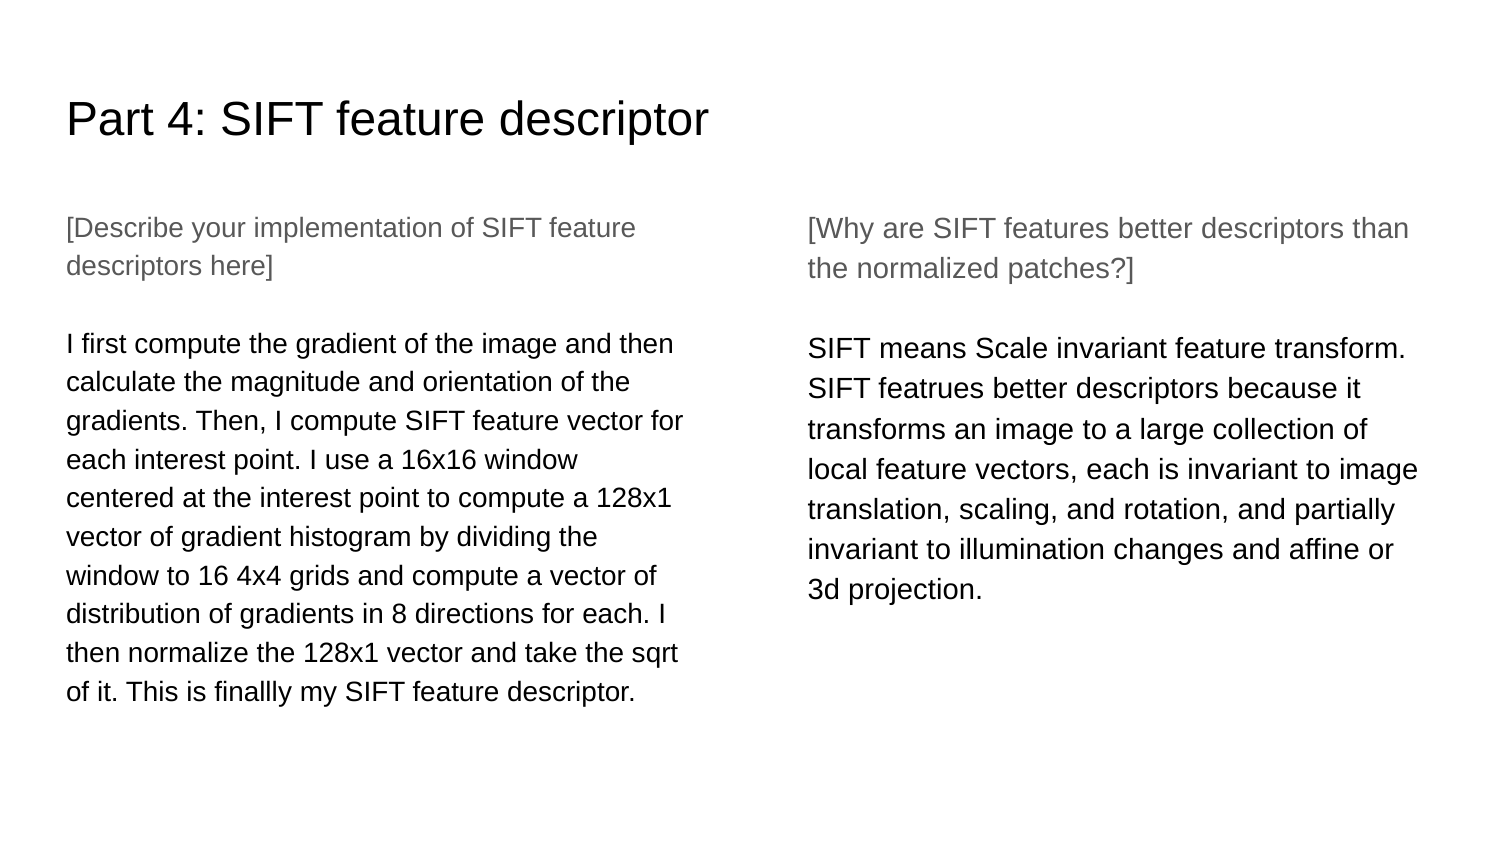

# Part 4: SIFT feature descriptor
[Describe your implementation of SIFT feature descriptors here]

I first compute the gradient of the image and then calculate the magnitude and orientation of the gradients. Then, I compute SIFT feature vector for each interest point. I use a 16x16 window centered at the interest point to compute a 128x1 vector of gradient histogram by dividing the window to 16 4x4 grids and compute a vector of distribution of gradients in 8 directions for each. I then normalize the 128x1 vector and take the sqrt of it. This is finallly my SIFT feature descriptor.
[Why are SIFT features better descriptors than the normalized patches?]

SIFT means Scale invariant feature transform. SIFT featrues better descriptors because it transforms an image to a large collection of local feature vectors, each is invariant to image translation, scaling, and rotation, and partially invariant to illumination changes and affine or 3d projection.